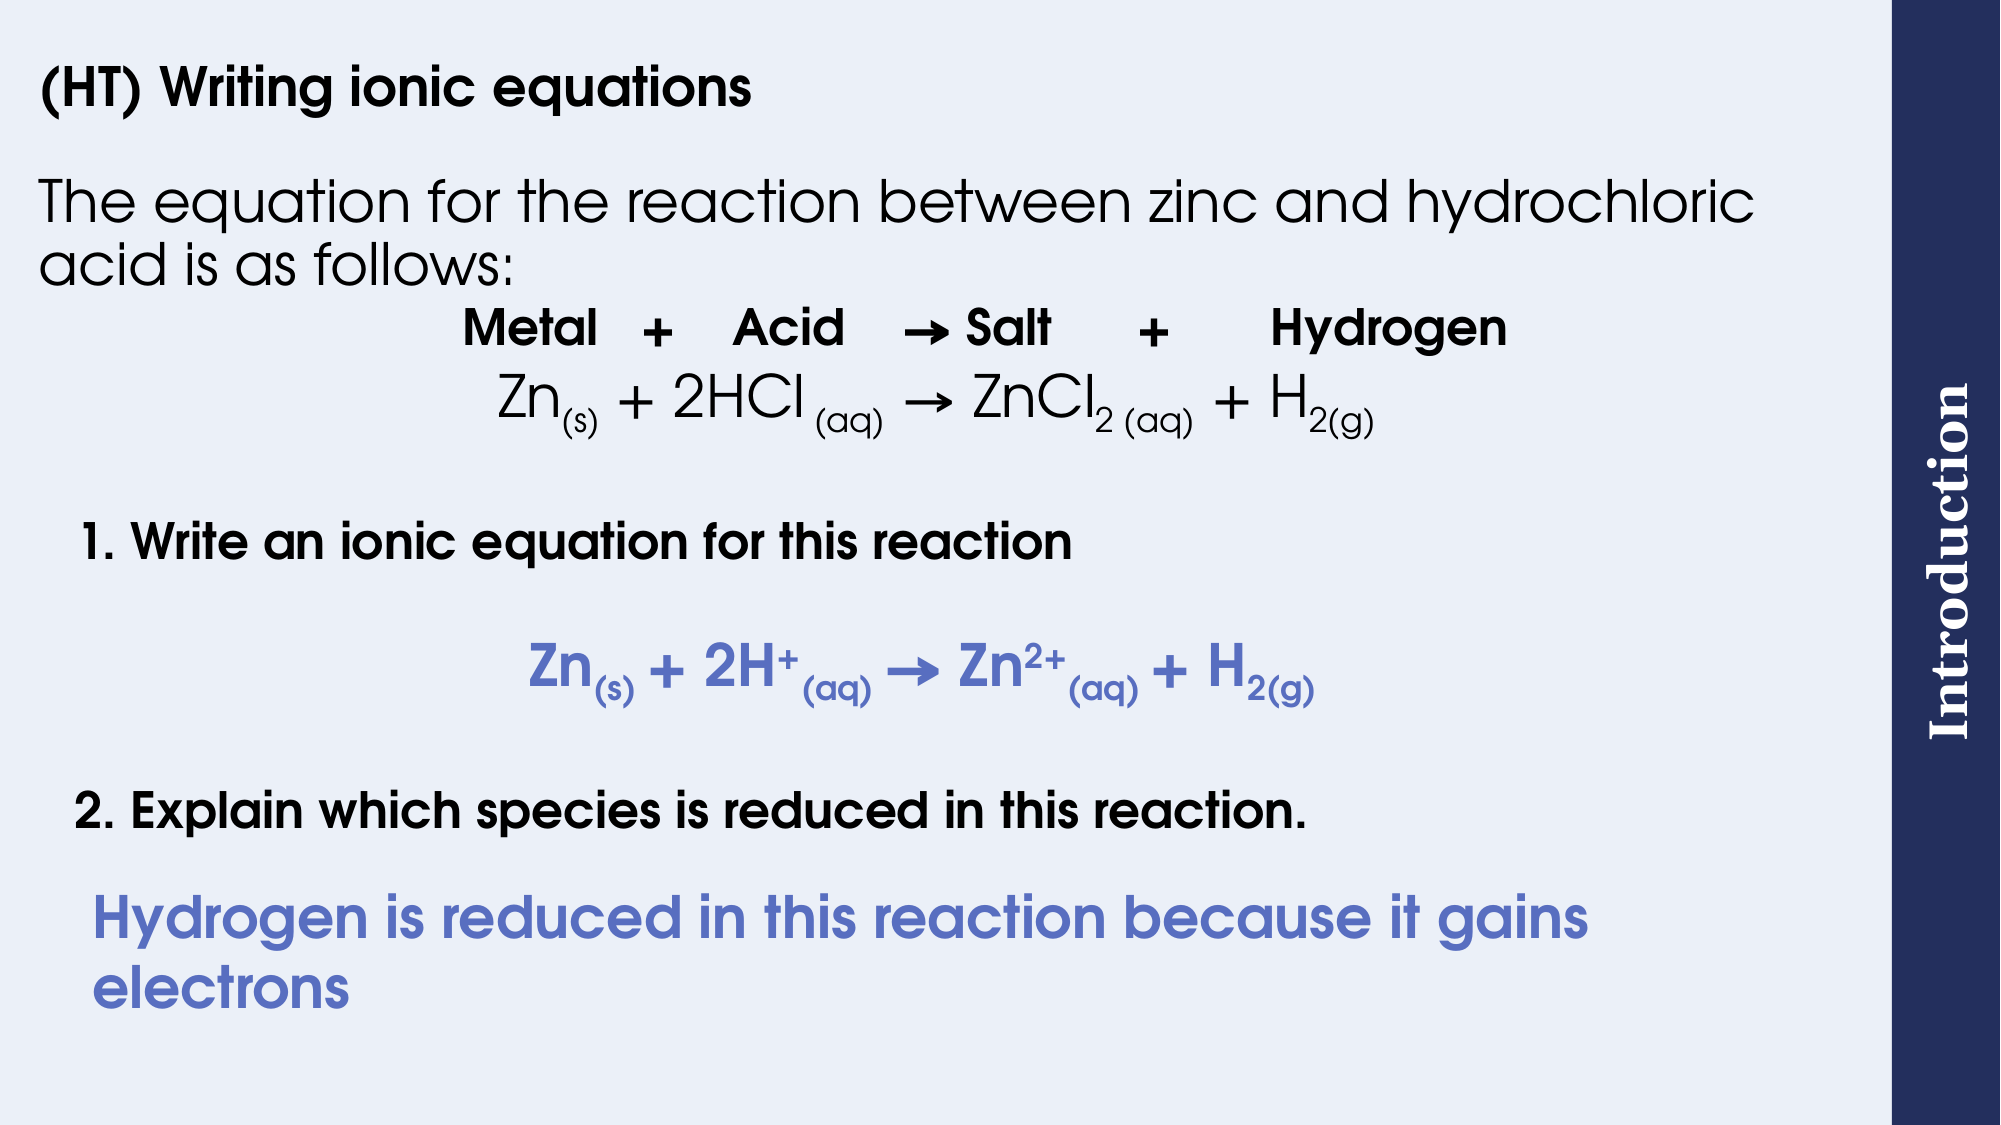

# (HT) Writing ionic equations
The equation for the reaction between zinc and hydrochloric acid is as follows:

Zn(s) + 2HCl (aq) → ZnCl2 (aq) + H2(g)
Metal   +    Acid    → Salt      +       Hydrogen
1. Write an ionic equation for this reaction
Zn(s) + 2H+(aq) → Zn2+(aq) + H2(g)
2. Explain which species is reduced in this reaction.
Hydrogen is reduced in this reaction because it gains electrons